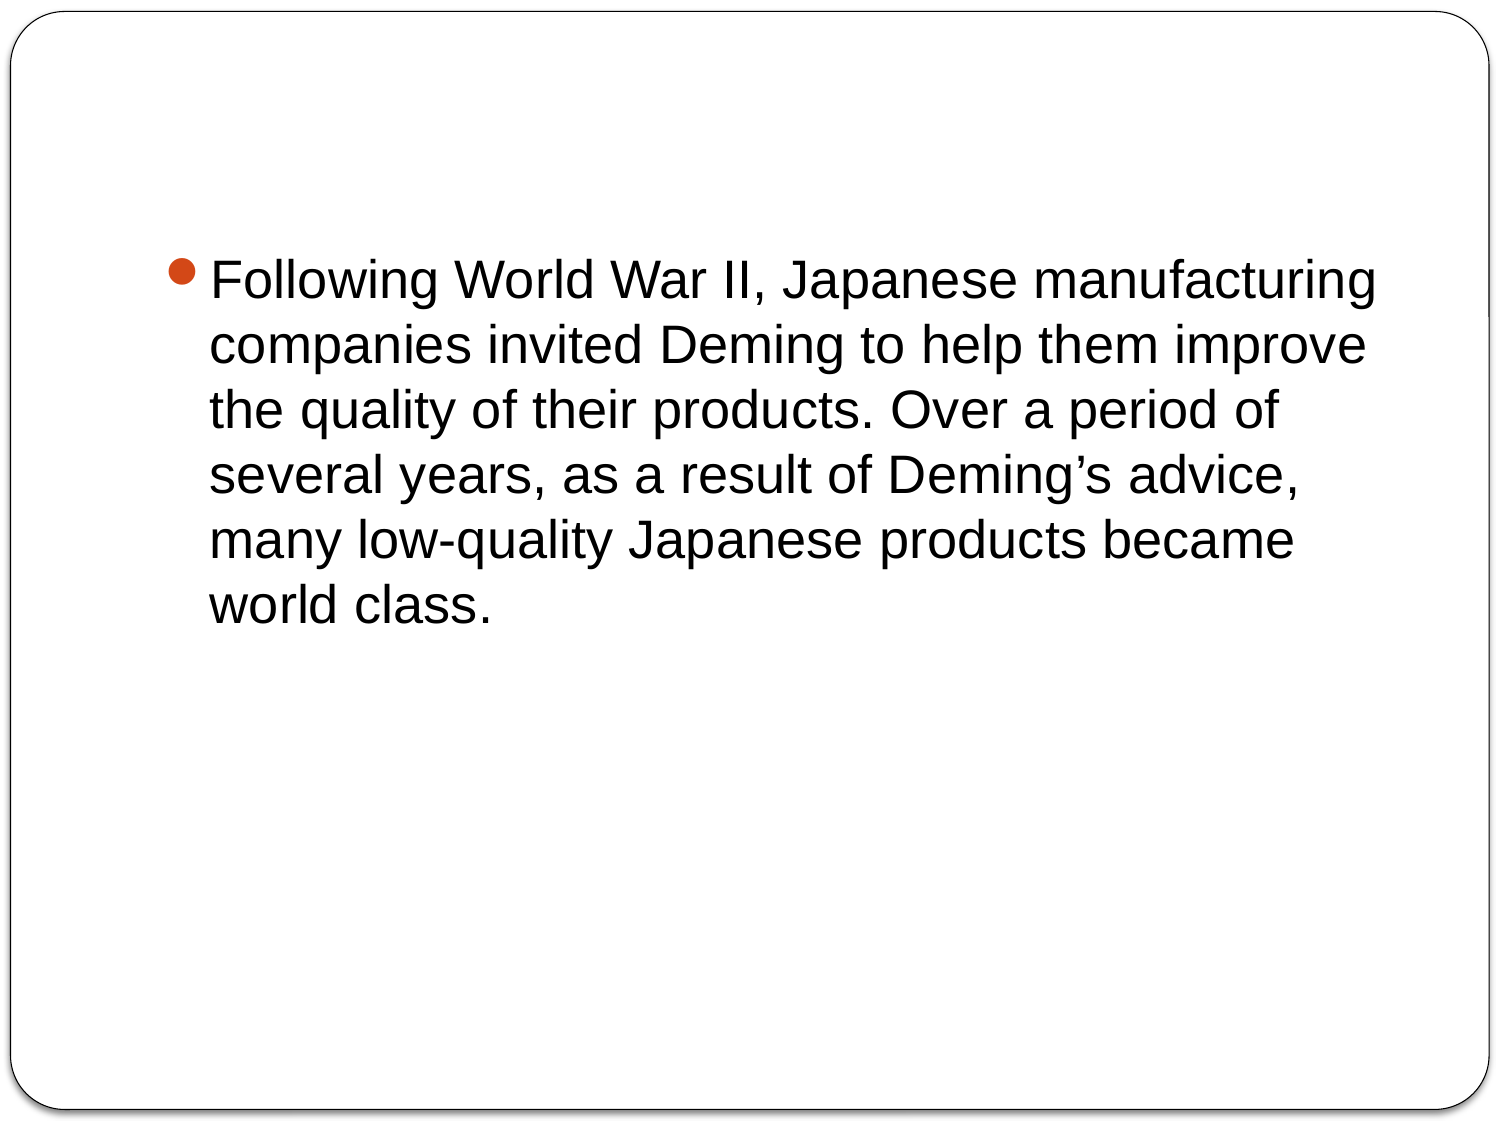

#
Following World War II, Japanese manufacturing companies invited Deming to help them improve the quality of their products. Over a period of several years, as a result of Deming’s advice, many low-quality Japanese products became world class.